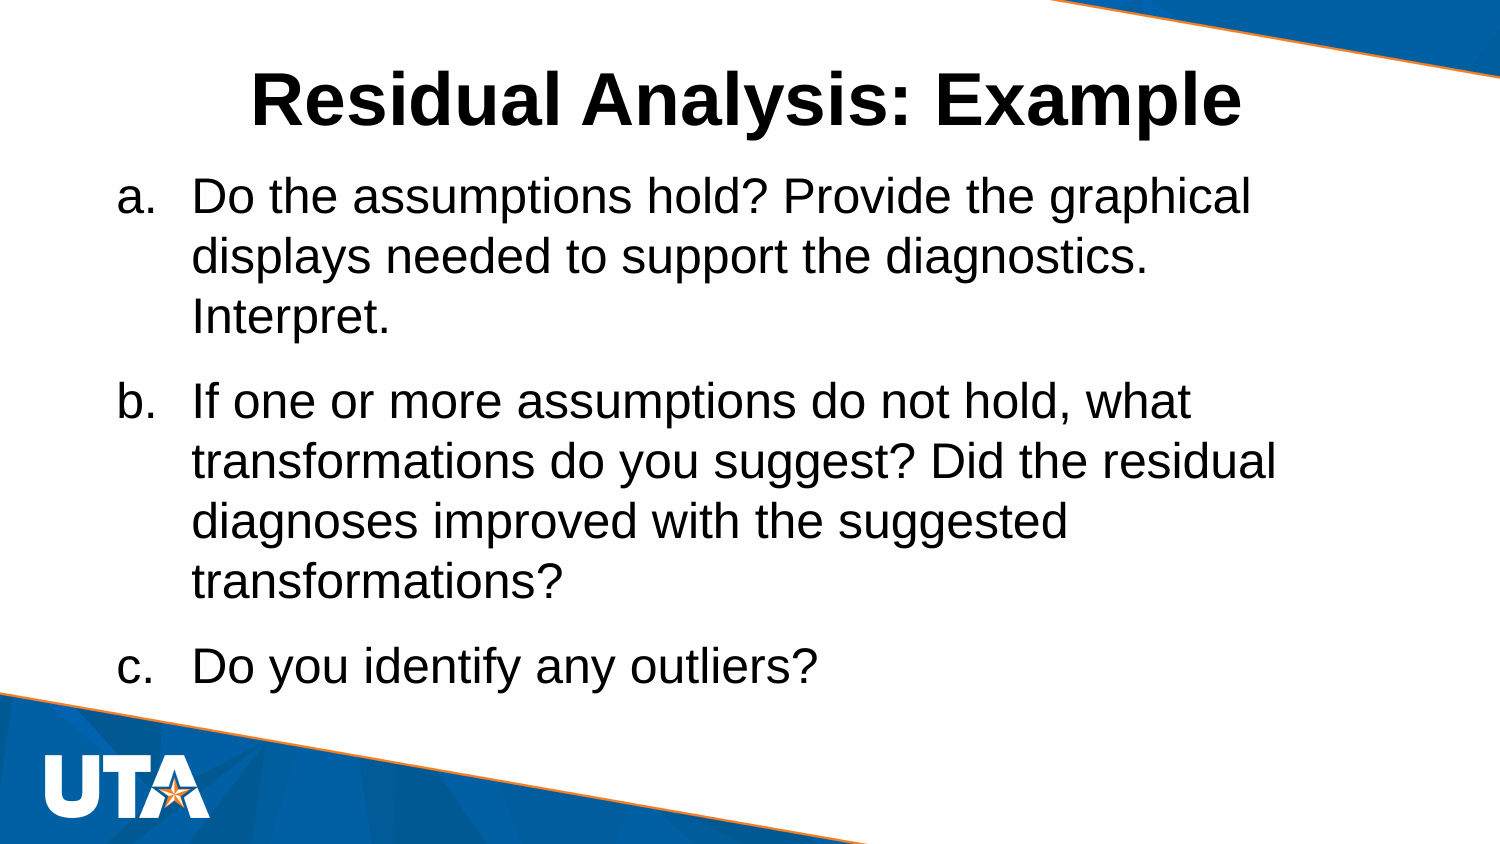

# Residual Analysis: Example
Do the assumptions hold? Provide the graphical displays needed to support the diagnostics. Interpret.
If one or more assumptions do not hold, what transformations do you suggest? Did the residual diagnoses improved with the suggested transformations?
Do you identify any outliers?